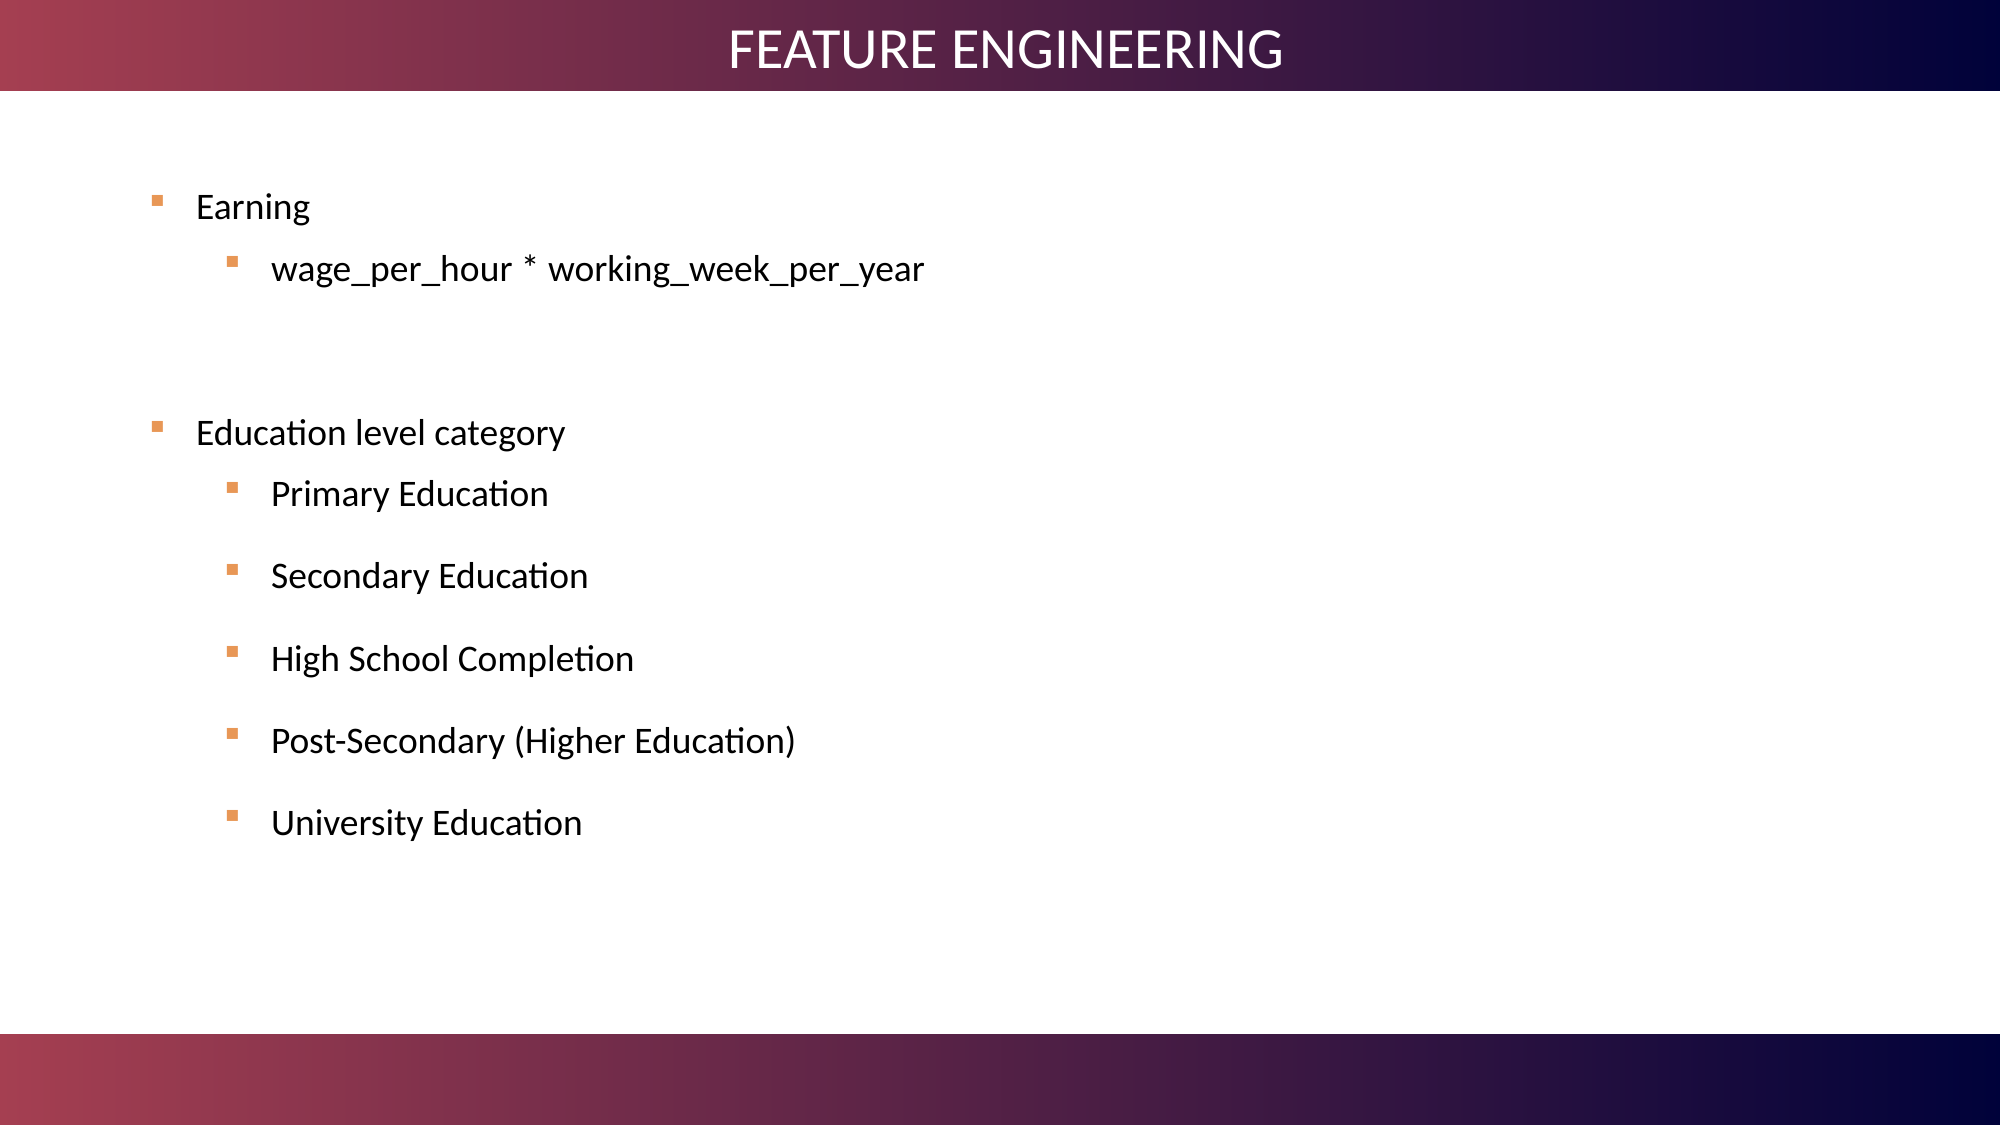

FEATURE ENGINEERING
Earning
wage_per_hour * working_week_per_year

Education level category
Primary Education
Secondary Education
High School Completion
Post-Secondary (Higher Education)
University Education